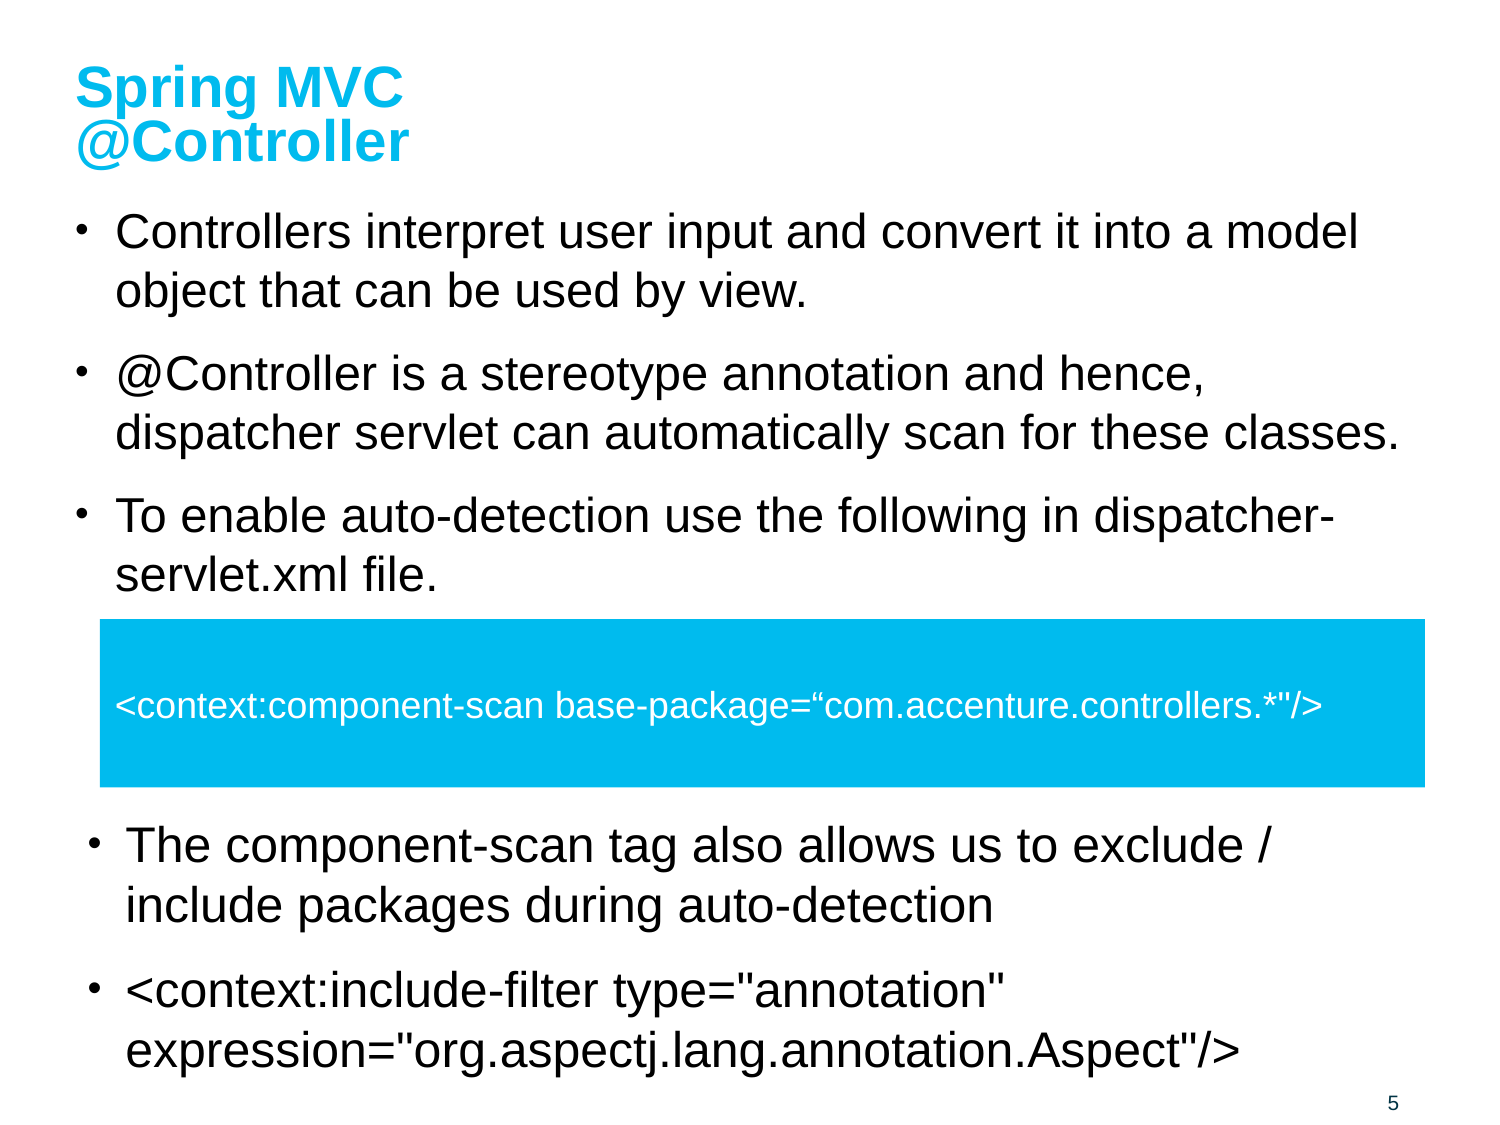

# Spring MVC @Controller
Controllers interpret user input and convert it into a model object that can be used by view.
@Controller is a stereotype annotation and hence, dispatcher servlet can automatically scan for these classes.
To enable auto-detection use the following in dispatcher-servlet.xml file.
<context:component-scan base-package=“com.accenture.controllers.*"/>
The component-scan tag also allows us to exclude / include packages during auto-detection
<context:include-filter type="annotation" expression="org.aspectj.lang.annotation.Aspect"/>
5